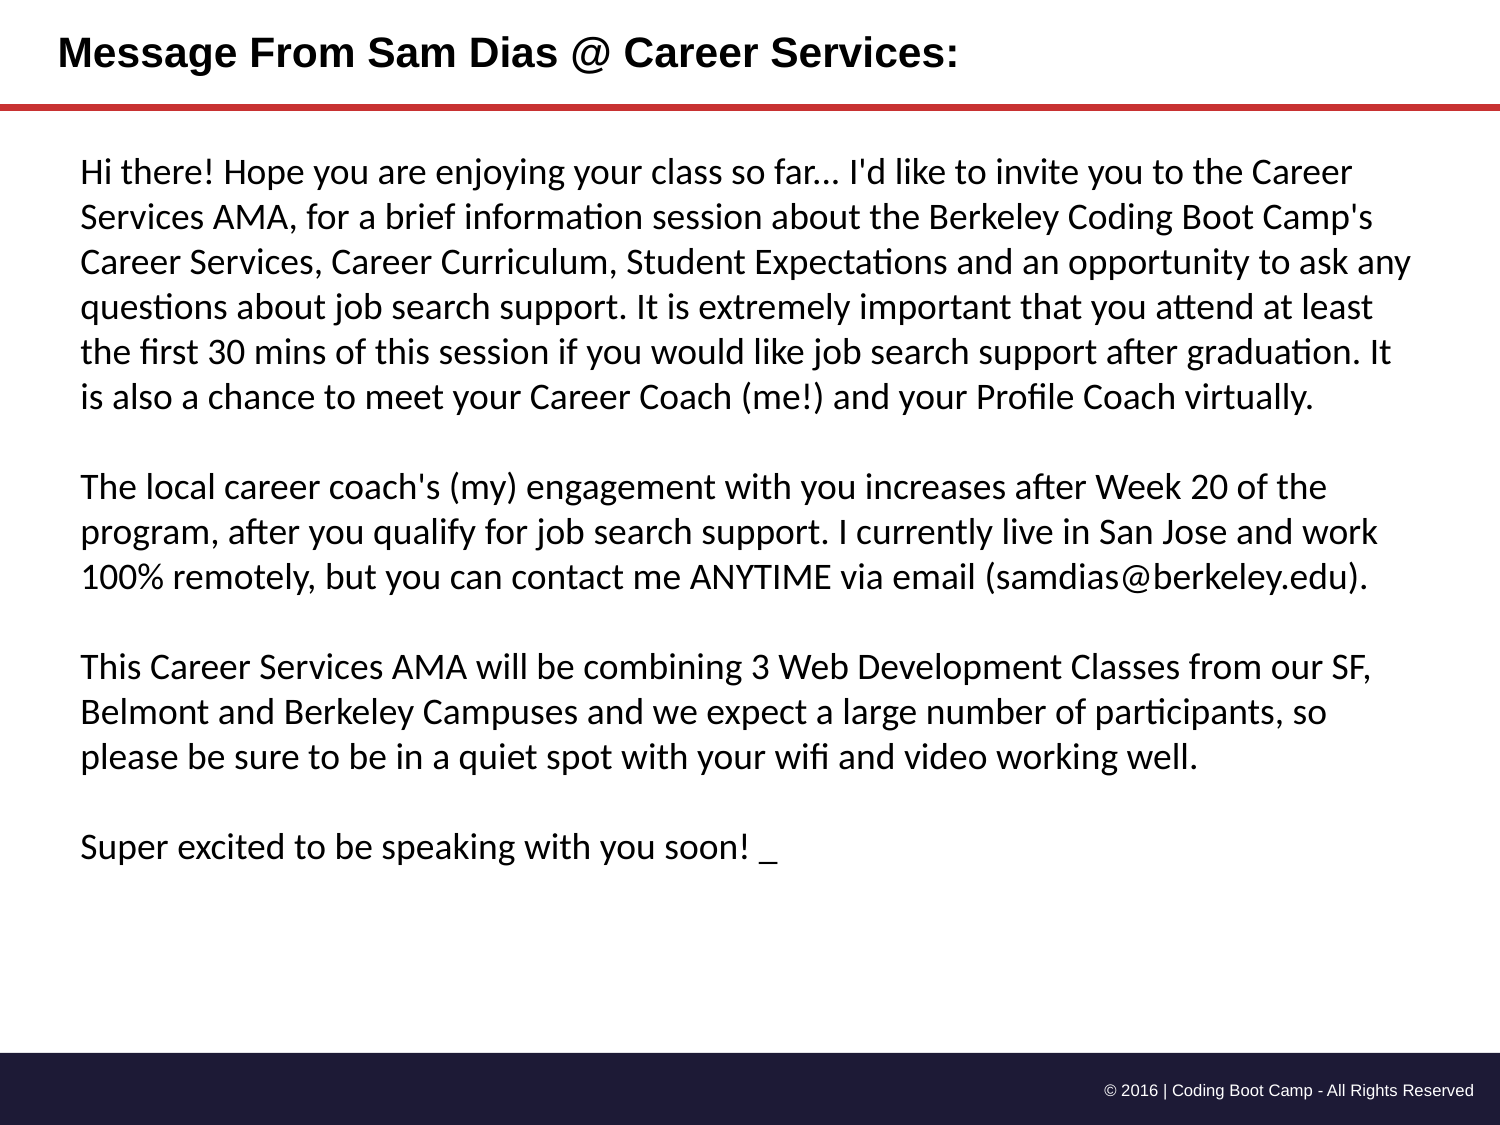

# Message From Sam Dias @ Career Services:
Hi there! Hope you are enjoying your class so far... I'd like to invite you to the Career Services AMA, for a brief information session about the Berkeley Coding Boot Camp's Career Services, Career Curriculum, Student Expectations and an opportunity to ask any questions about job search support. It is extremely important that you attend at least the first 30 mins of this session if you would like job search support after graduation. It is also a chance to meet your Career Coach (me!) and your Profile Coach virtually.

The local career coach's (my) engagement with you increases after Week 20 of the program, after you qualify for job search support. I currently live in San Jose and work 100% remotely, but you can contact me ANYTIME via email (samdias@berkeley.edu).

This Career Services AMA will be combining 3 Web Development Classes from our SF, Belmont and Berkeley Campuses and we expect a large number of participants, so please be sure to be in a quiet spot with your wifi and video working well.

Super excited to be speaking with you soon! _